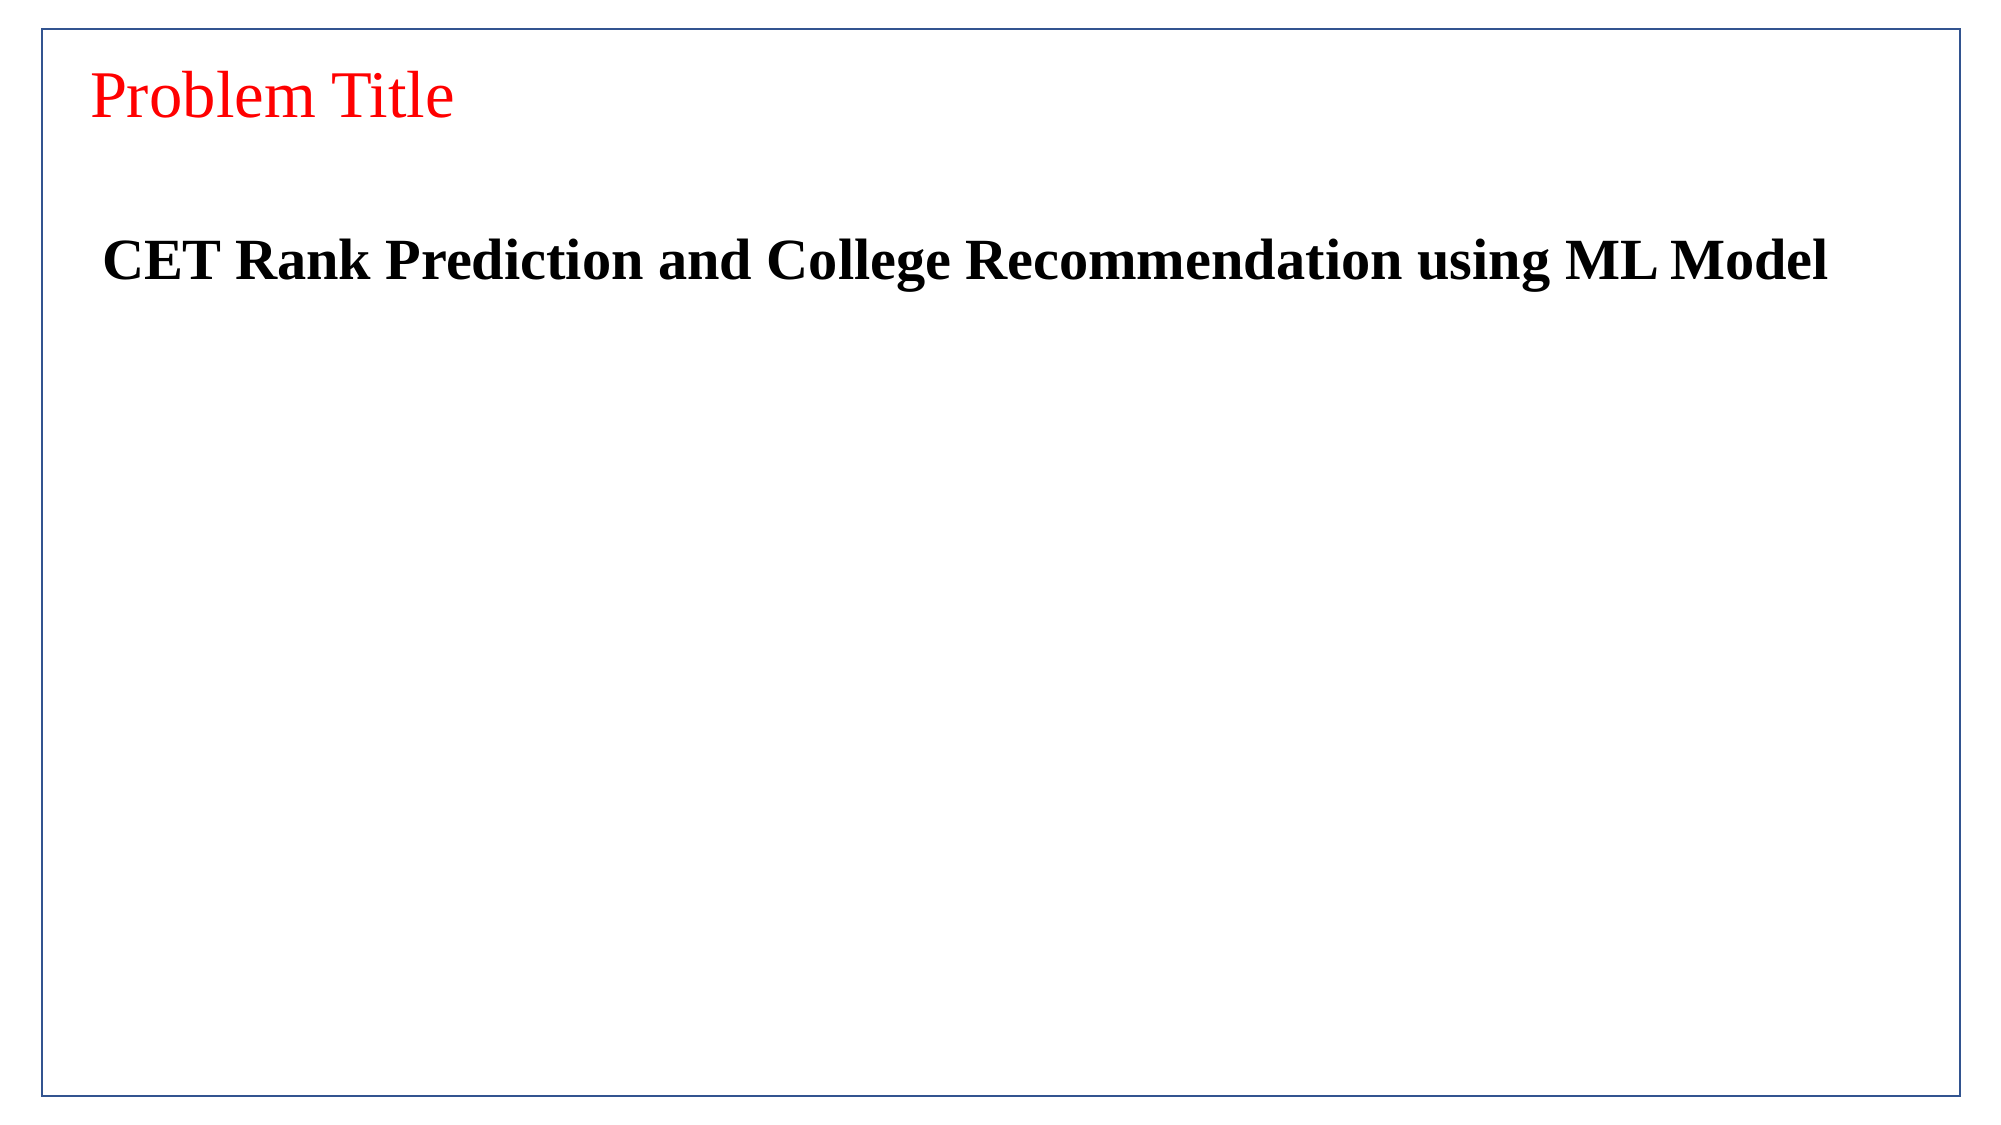

# Problem Title

  CET Rank Prediction and College Recommendation using ML Model